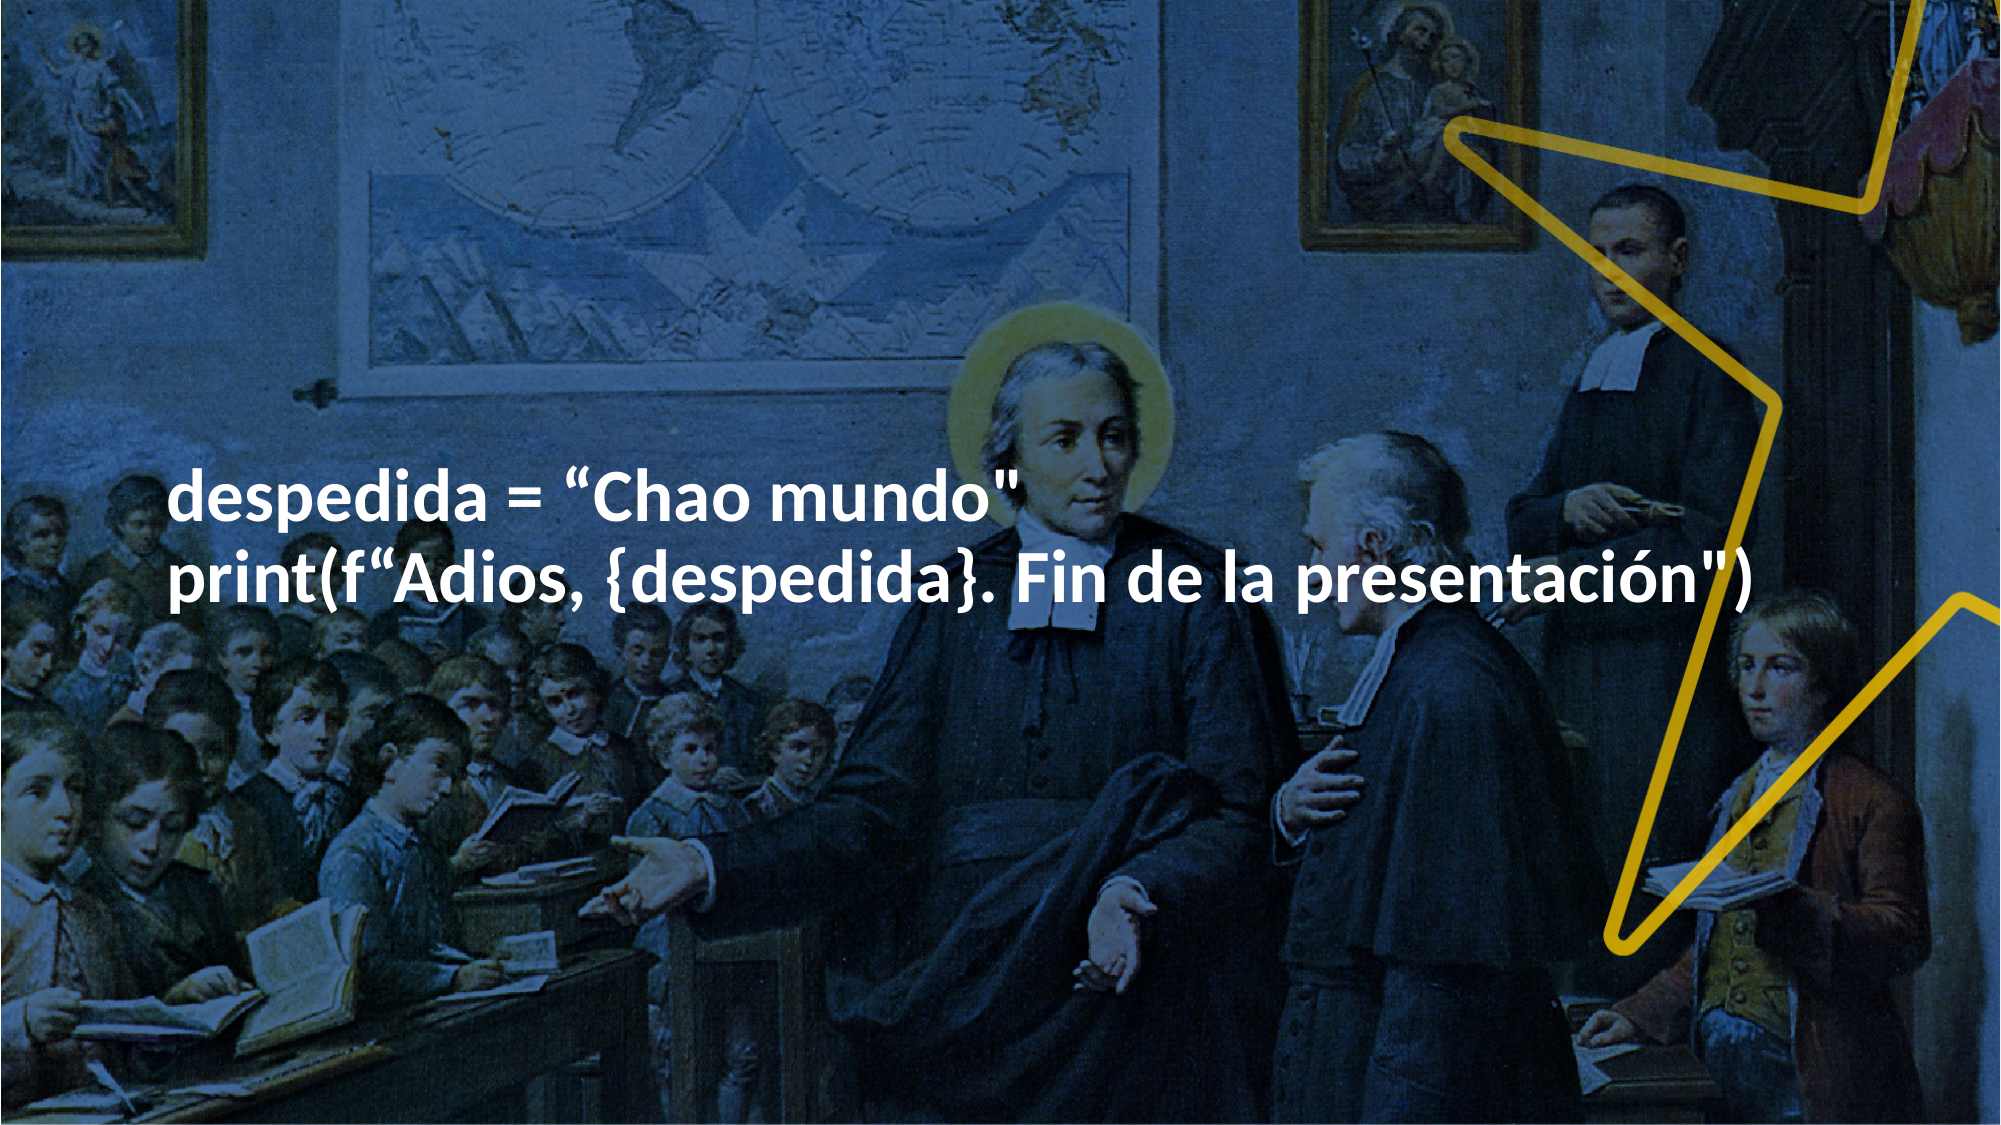

# despedida = “Chao mundo" print(f“Adios, {despedida}. Fin de la presentación")